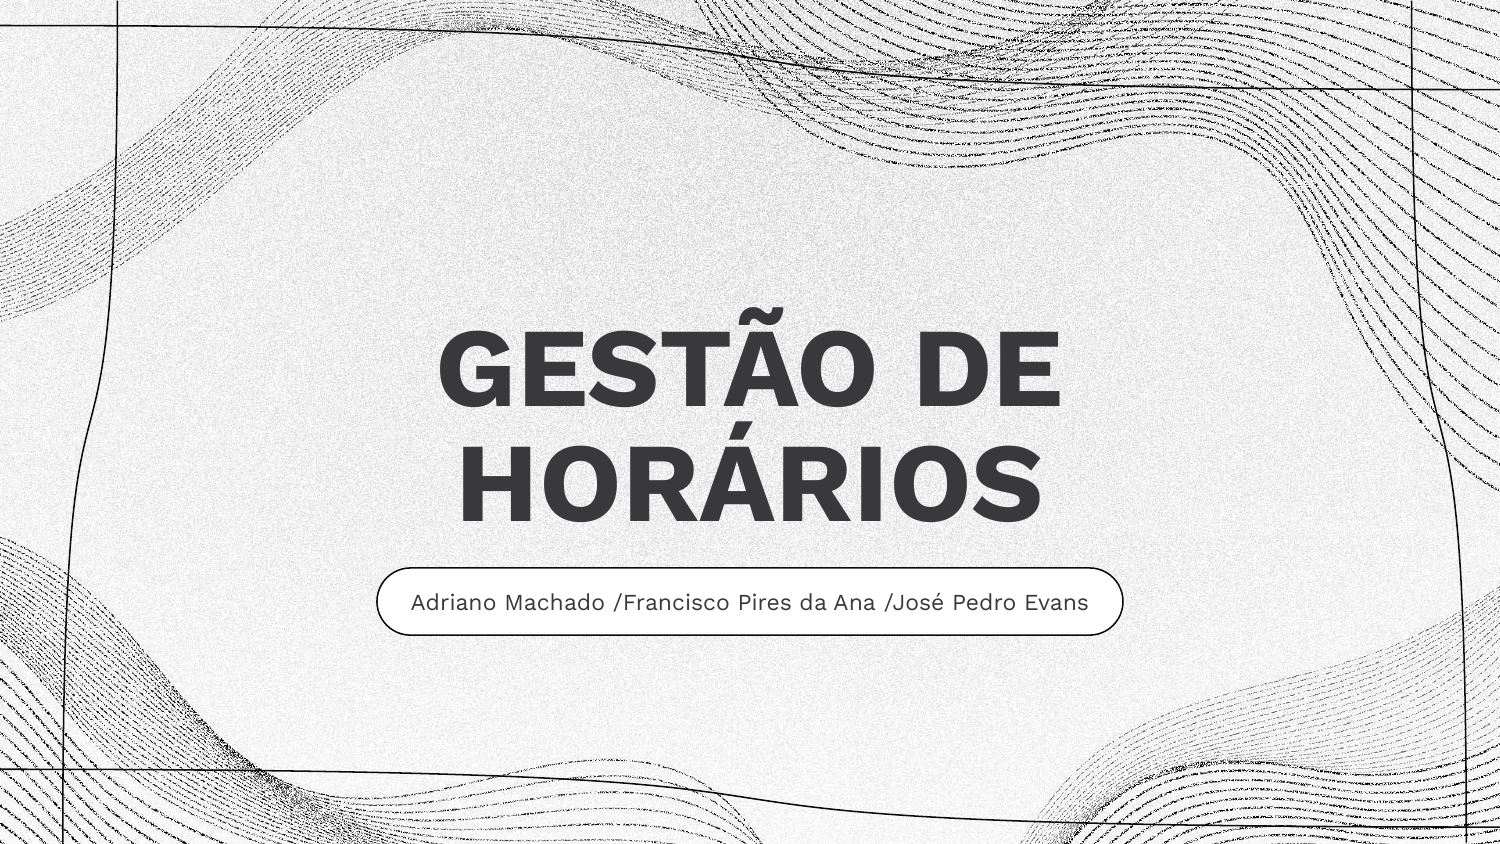

# GESTÃO DE HORÁRIOS

Adriano Machado /Francisco Pires da Ana /José Pedro Evans